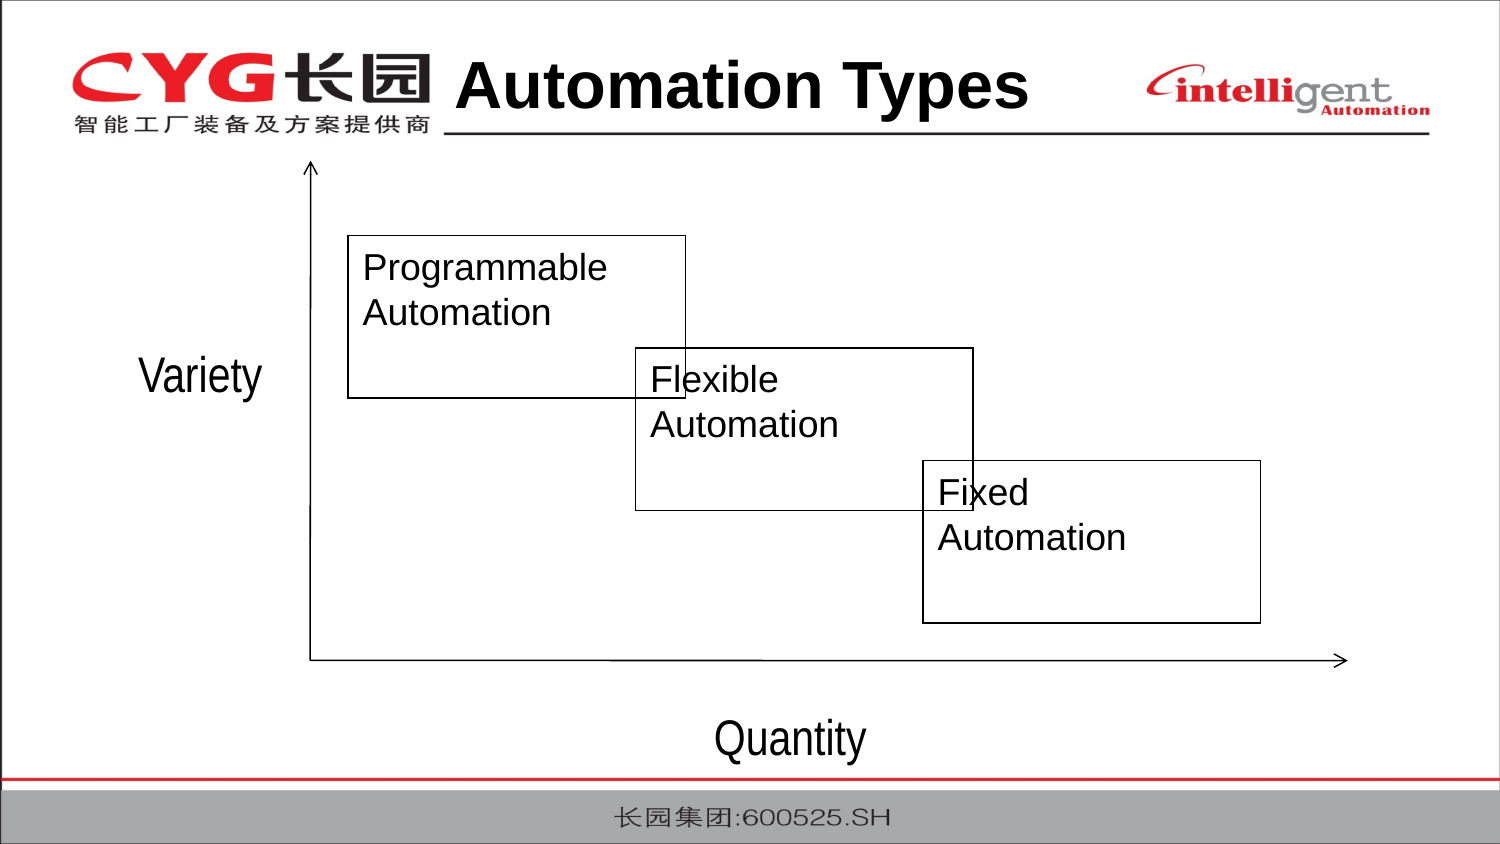

Automation Types
Programmable
Automation
Variety
Flexible
Automation
Fixed
Automation
Quantity